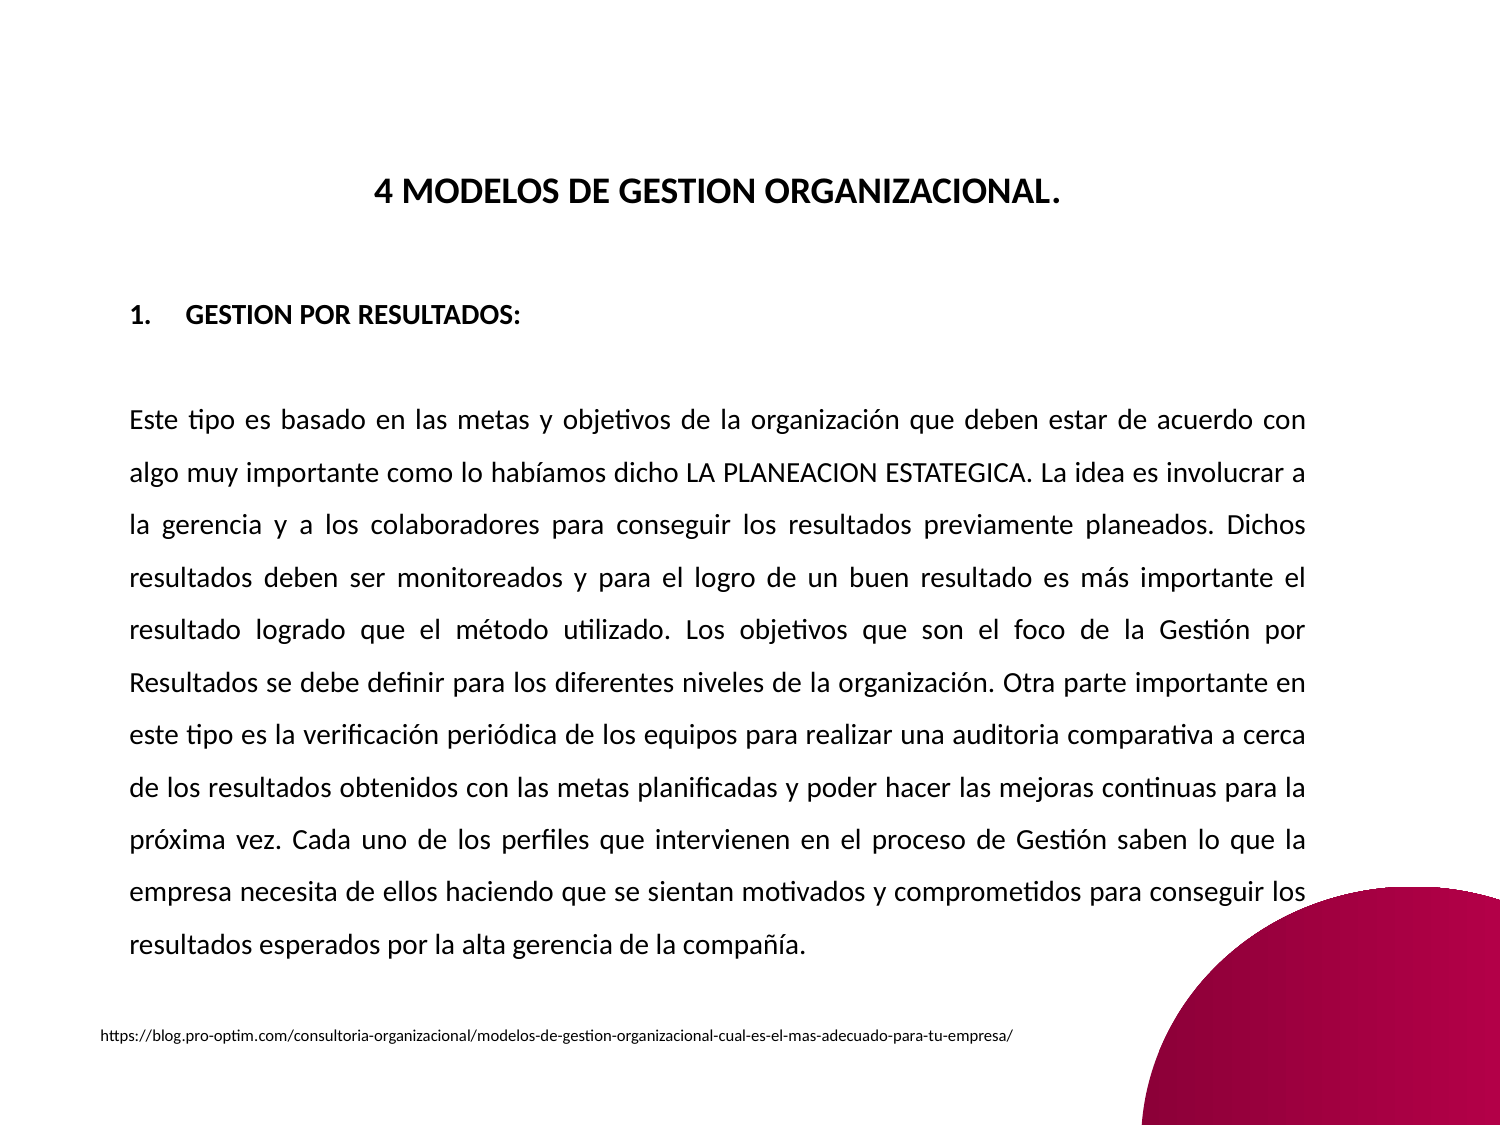

4 MODELOS DE GESTION ORGANIZACIONAL.

GESTION POR RESULTADOS:

Este tipo es basado en las metas y objetivos de la organización que deben estar de acuerdo con algo muy importante como lo habíamos dicho LA PLANEACION ESTATEGICA. La idea es involucrar a la gerencia y a los colaboradores para conseguir los resultados previamente planeados. Dichos resultados deben ser monitoreados y para el logro de un buen resultado es más importante el resultado logrado que el método utilizado. Los objetivos que son el foco de la Gestión por Resultados se debe definir para los diferentes niveles de la organización. Otra parte importante en este tipo es la verificación periódica de los equipos para realizar una auditoria comparativa a cerca de los resultados obtenidos con las metas planificadas y poder hacer las mejoras continuas para la próxima vez. Cada uno de los perfiles que intervienen en el proceso de Gestión saben lo que la empresa necesita de ellos haciendo que se sientan motivados y comprometidos para conseguir los resultados esperados por la alta gerencia de la compañía.

https://blog.pro-optim.com/consultoria-organizacional/modelos-de-gestion-organizacional-cual-es-el-mas-adecuado-para-tu-empresa/